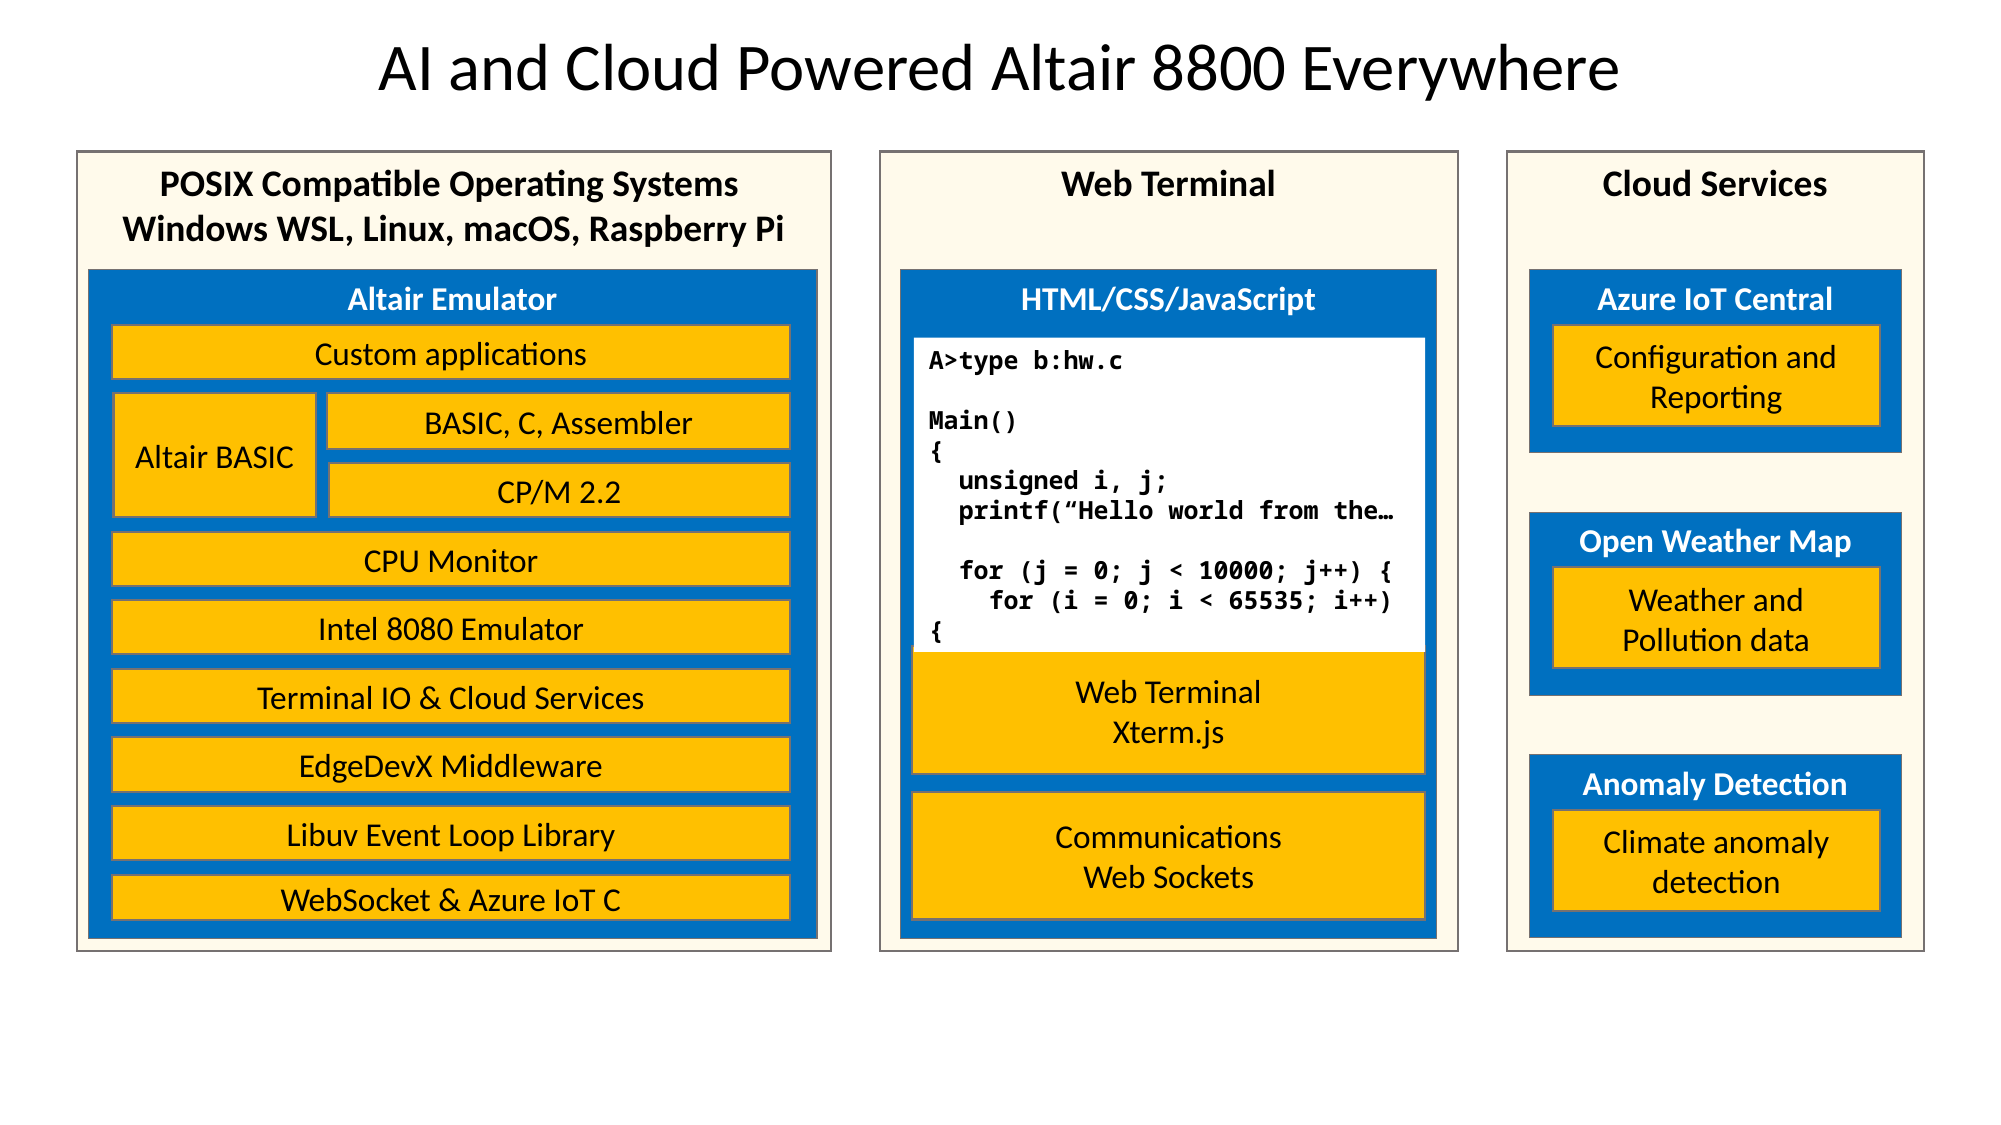

AI and Cloud Powered Altair 8800 Everywhere
POSIX Compatible Operating Systems
Windows WSL, Linux, macOS, Raspberry Pi
Web Terminal
Cloud Services
Altair Emulator
HTML/CSS/JavaScript
Azure IoT Central
Configuration and Reporting
Custom applications
A>type b:hw.c

Main()
{
  unsigned i, j;
  printf(“Hello world from the…

  for (j = 0; j < 10000; j++) {
    for (i = 0; i < 65535; i++) {
Altair BASIC
BASIC, C, Assembler
CP/M 2.2
Open Weather Map
Weather and Pollution data
CPU Monitor
Intel 8080 Emulator
Web Terminal
Xterm.js
Terminal IO & Cloud Services
EdgeDevX Middleware
Anomaly Detection
Climate anomaly detection
Communications
Web Sockets
Libuv Event Loop Library
WebSocket & Azure IoT C